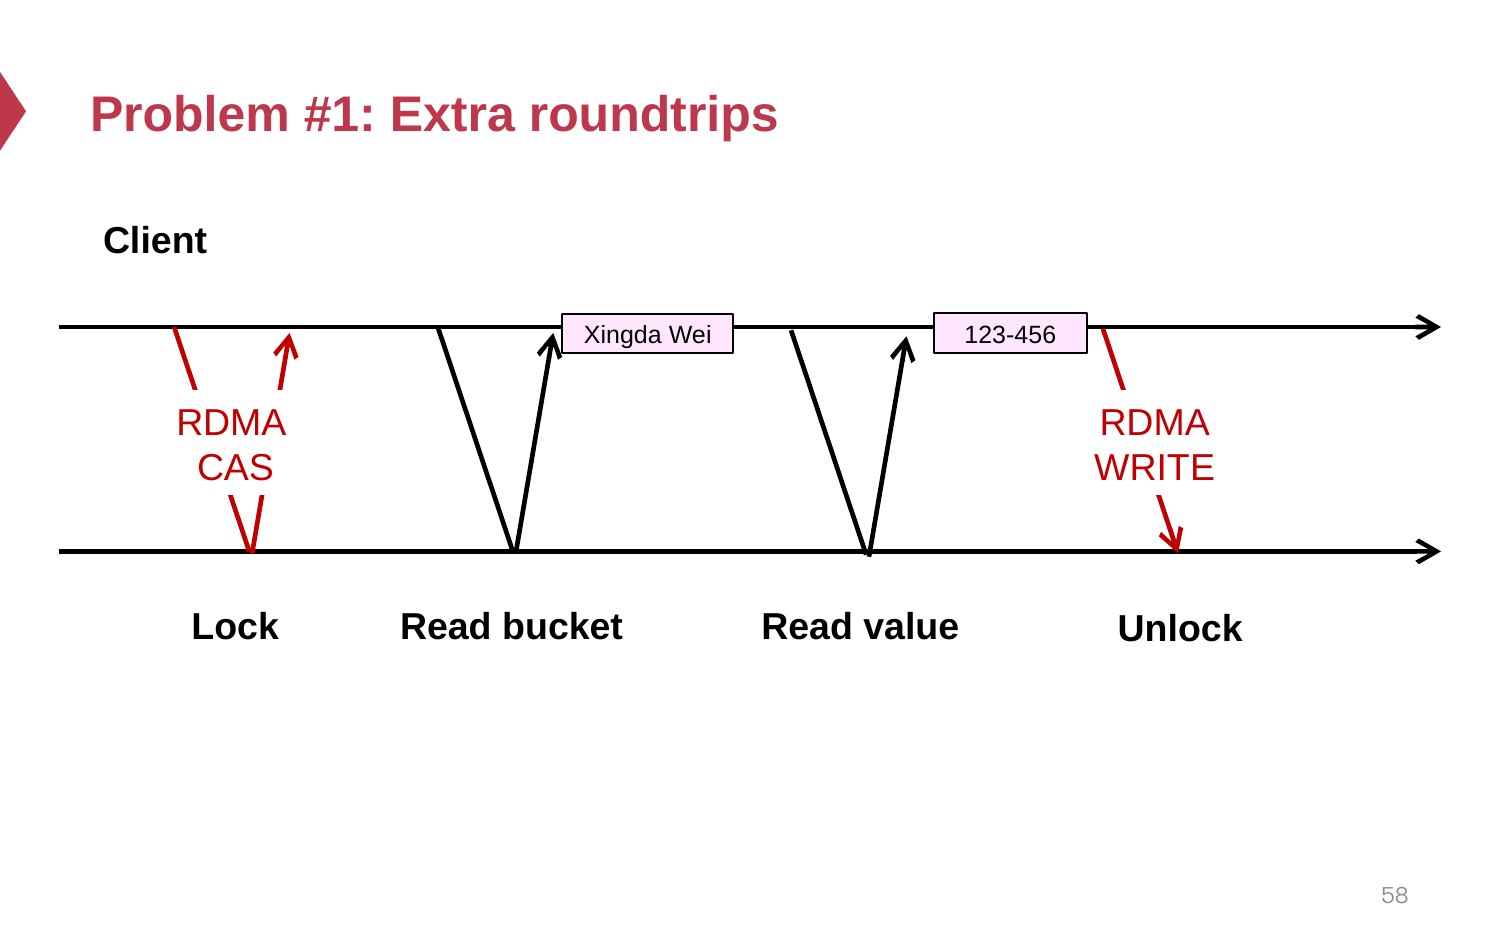

# Problem #1: Extra roundtrips
Client
123-456
Xingda Wei
RDMA
CAS
RDMA
WRITE
Lock
Read bucket
Read value
Unlock
58